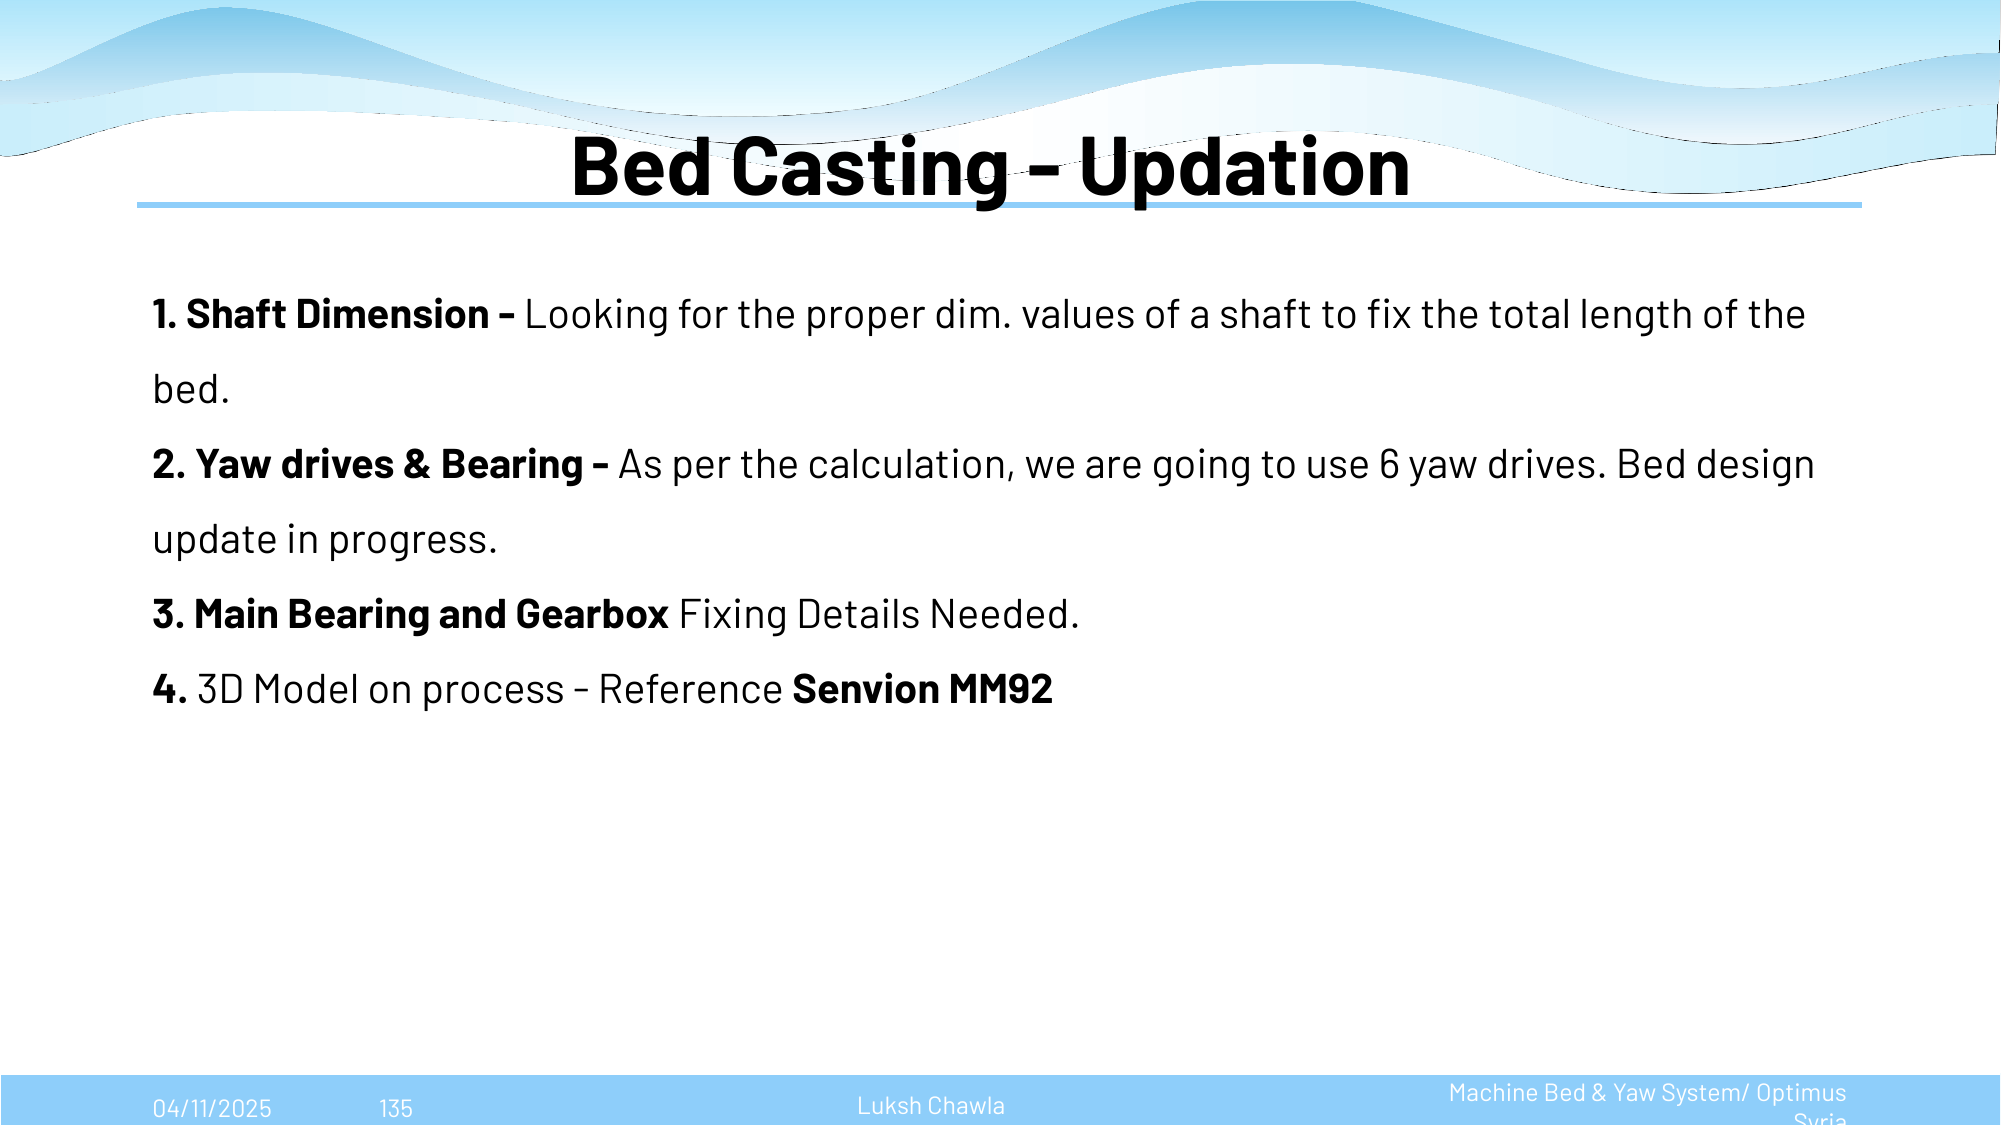

# Bed Casting - Updation

1. Shaft Dimension - Looking for the proper dim. values of a shaft to fix the total length of the bed.
2. Yaw drives & Bearing - As per the calculation, we are going to use 6 yaw drives. Bed design update in progress.
3. Main Bearing and Gearbox Fixing Details Needed.
4. 3D Model on process - Reference Senvion MM92

Luksh Chawla
Machine Bed & Yaw System/ Optimus Syria
04/11/2025
135